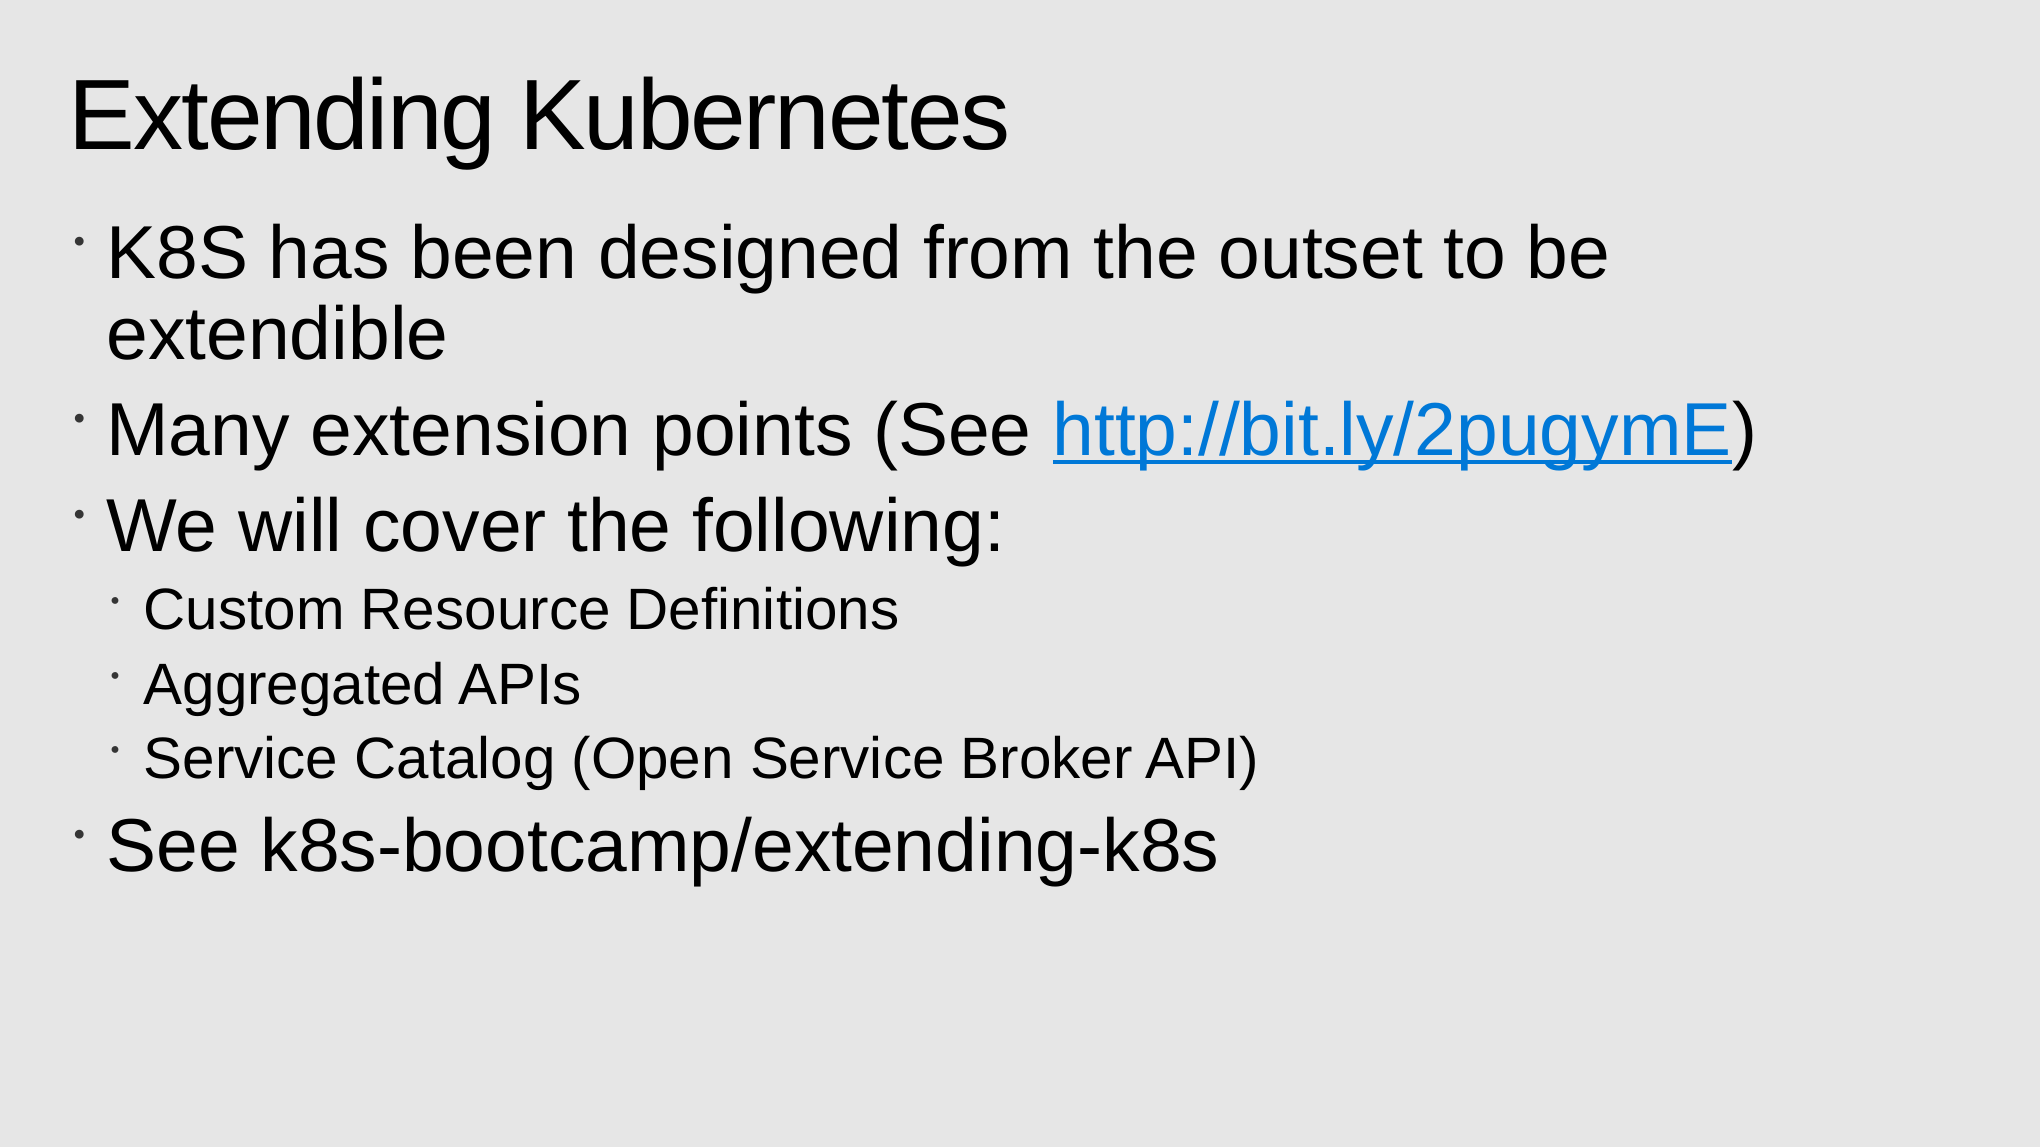

# Extending Kubernetes
K8S has been designed from the outset to be extendible
Many extension points (See http://bit.ly/2pugymE)
We will cover the following:
Custom Resource Definitions
Aggregated APIs
Service Catalog (Open Service Broker API)
See k8s-bootcamp/extending-k8s